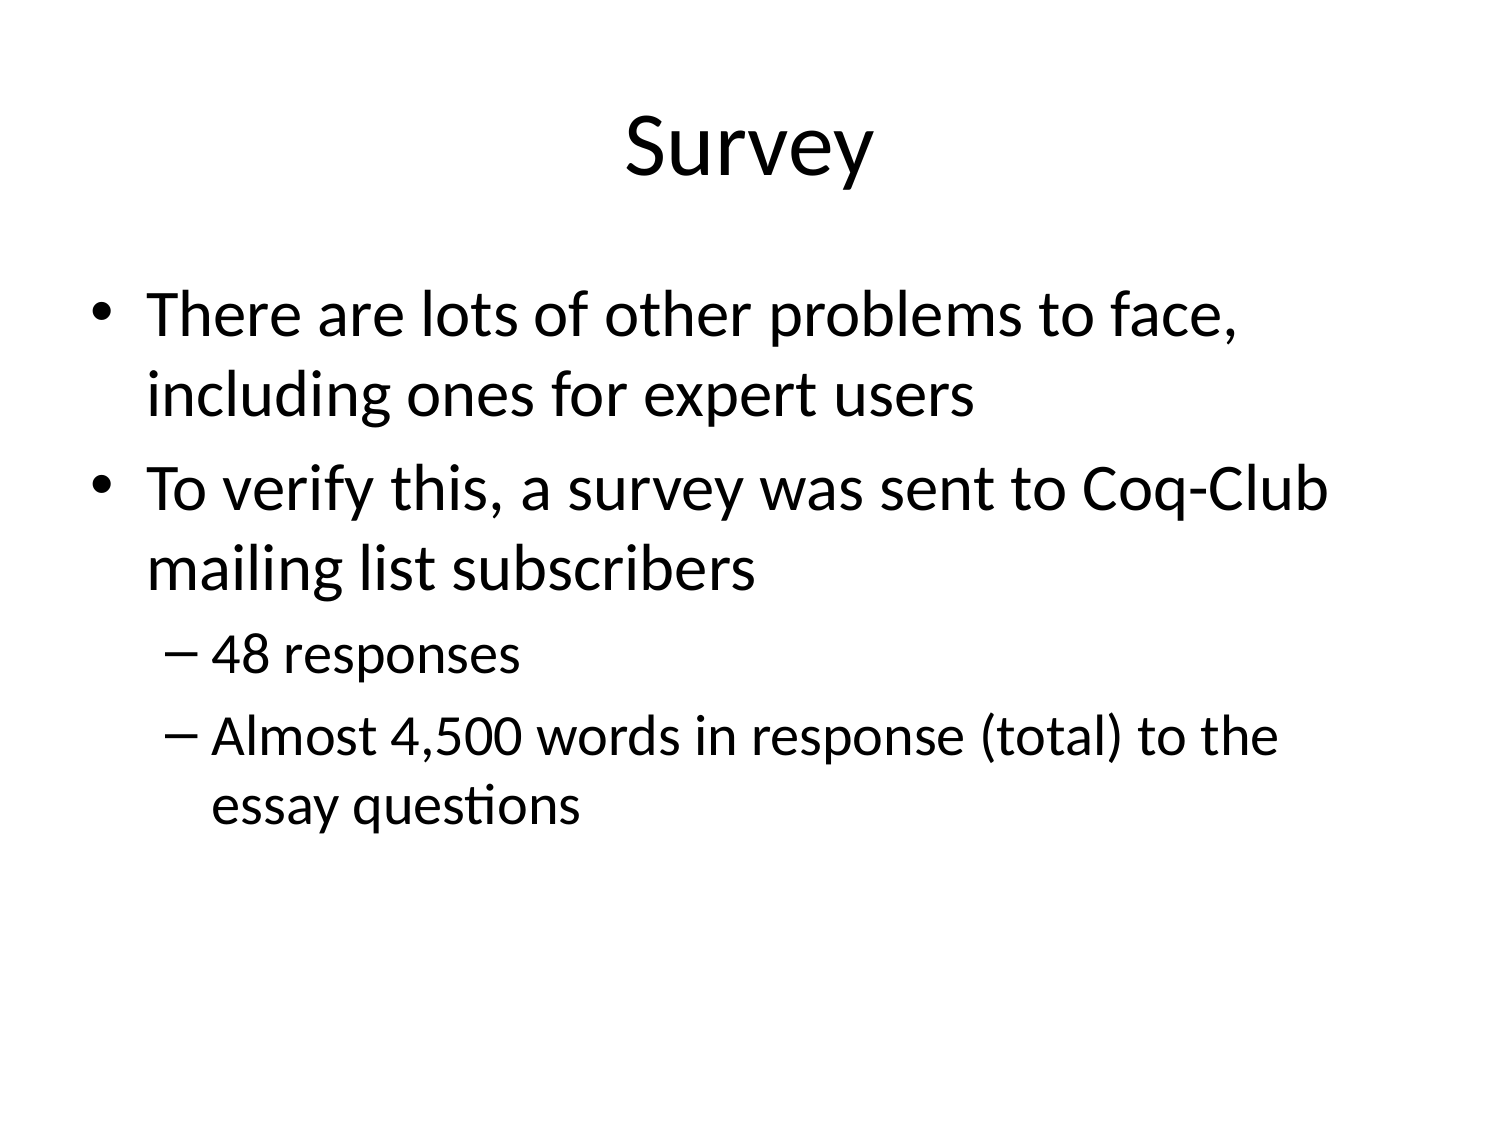

# Survey
There are lots of other problems to face, including ones for expert users
To verify this, a survey was sent to Coq-Club mailing list subscribers
48 responses
Almost 4,500 words in response (total) to the essay questions